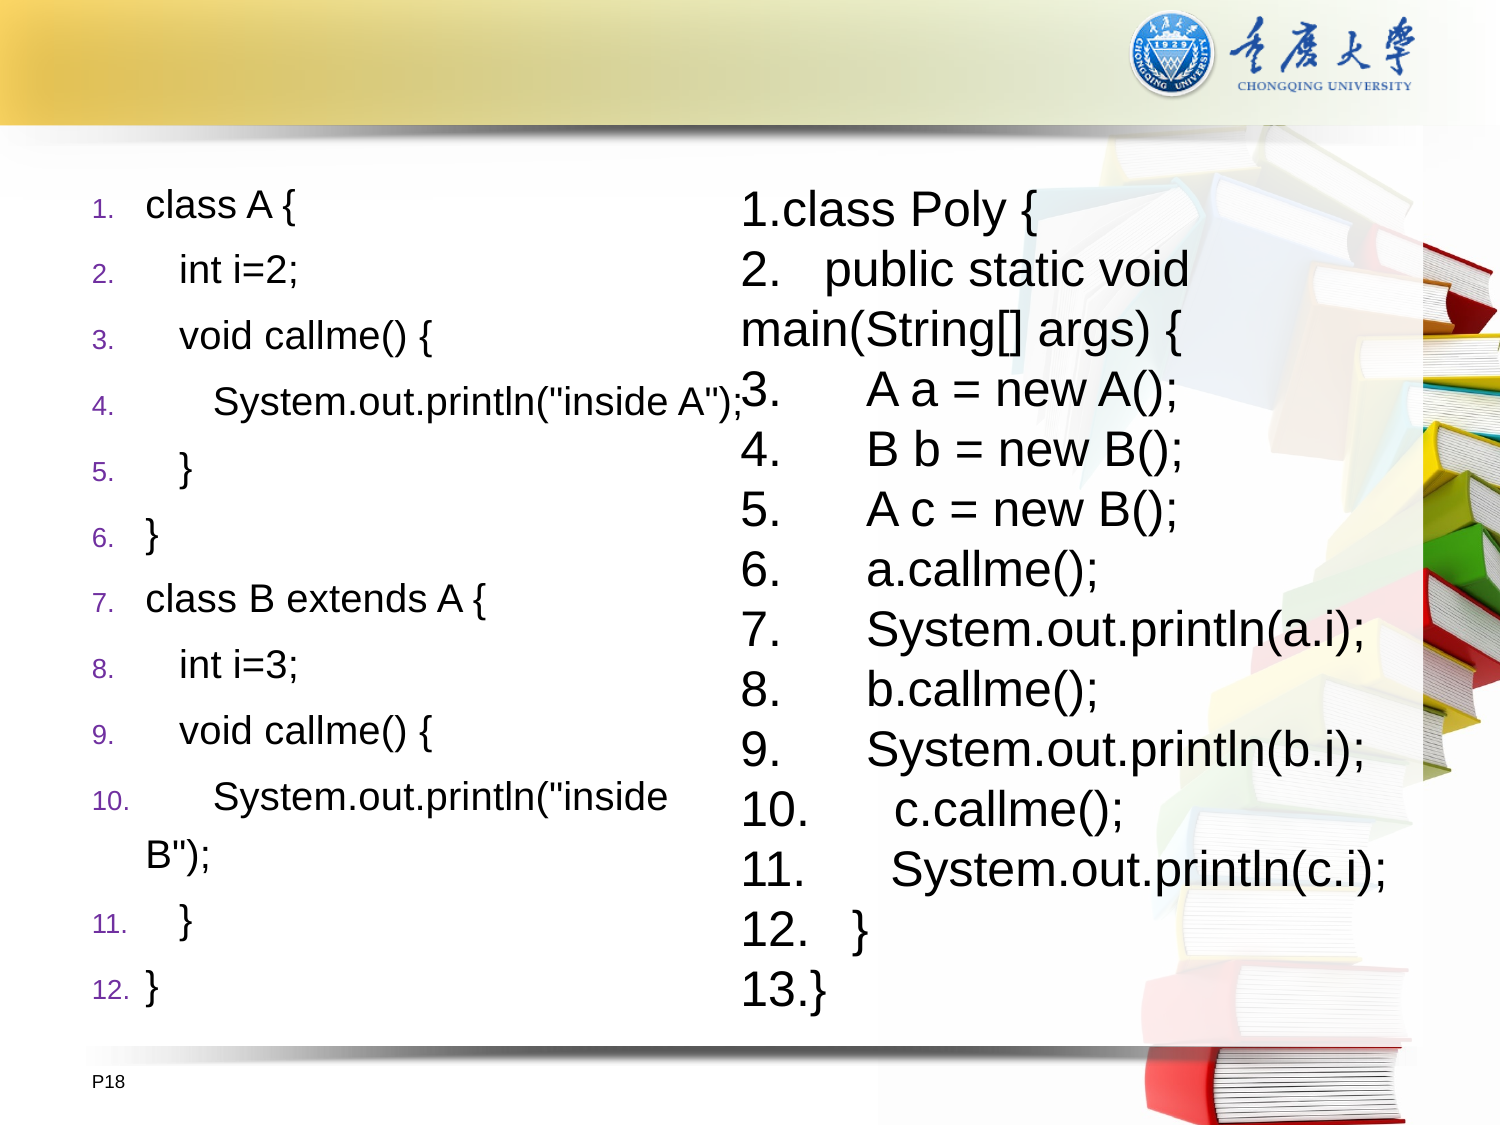

#
class A {
   int i=2;
   void callme() {
      System.out.println("inside A");
   }
}
class B extends A {
   int i=3;
   void callme() {
      System.out.println("inside B");
   }
}

class Poly {
   public static void main(String[] args) {
      A a = new A();
      B b = new B();
      A c = new B();
      a.callme();
      System.out.println(a.i);
      b.callme();
      System.out.println(b.i);
      c.callme();
      System.out.println(c.i);
   }
}
P18